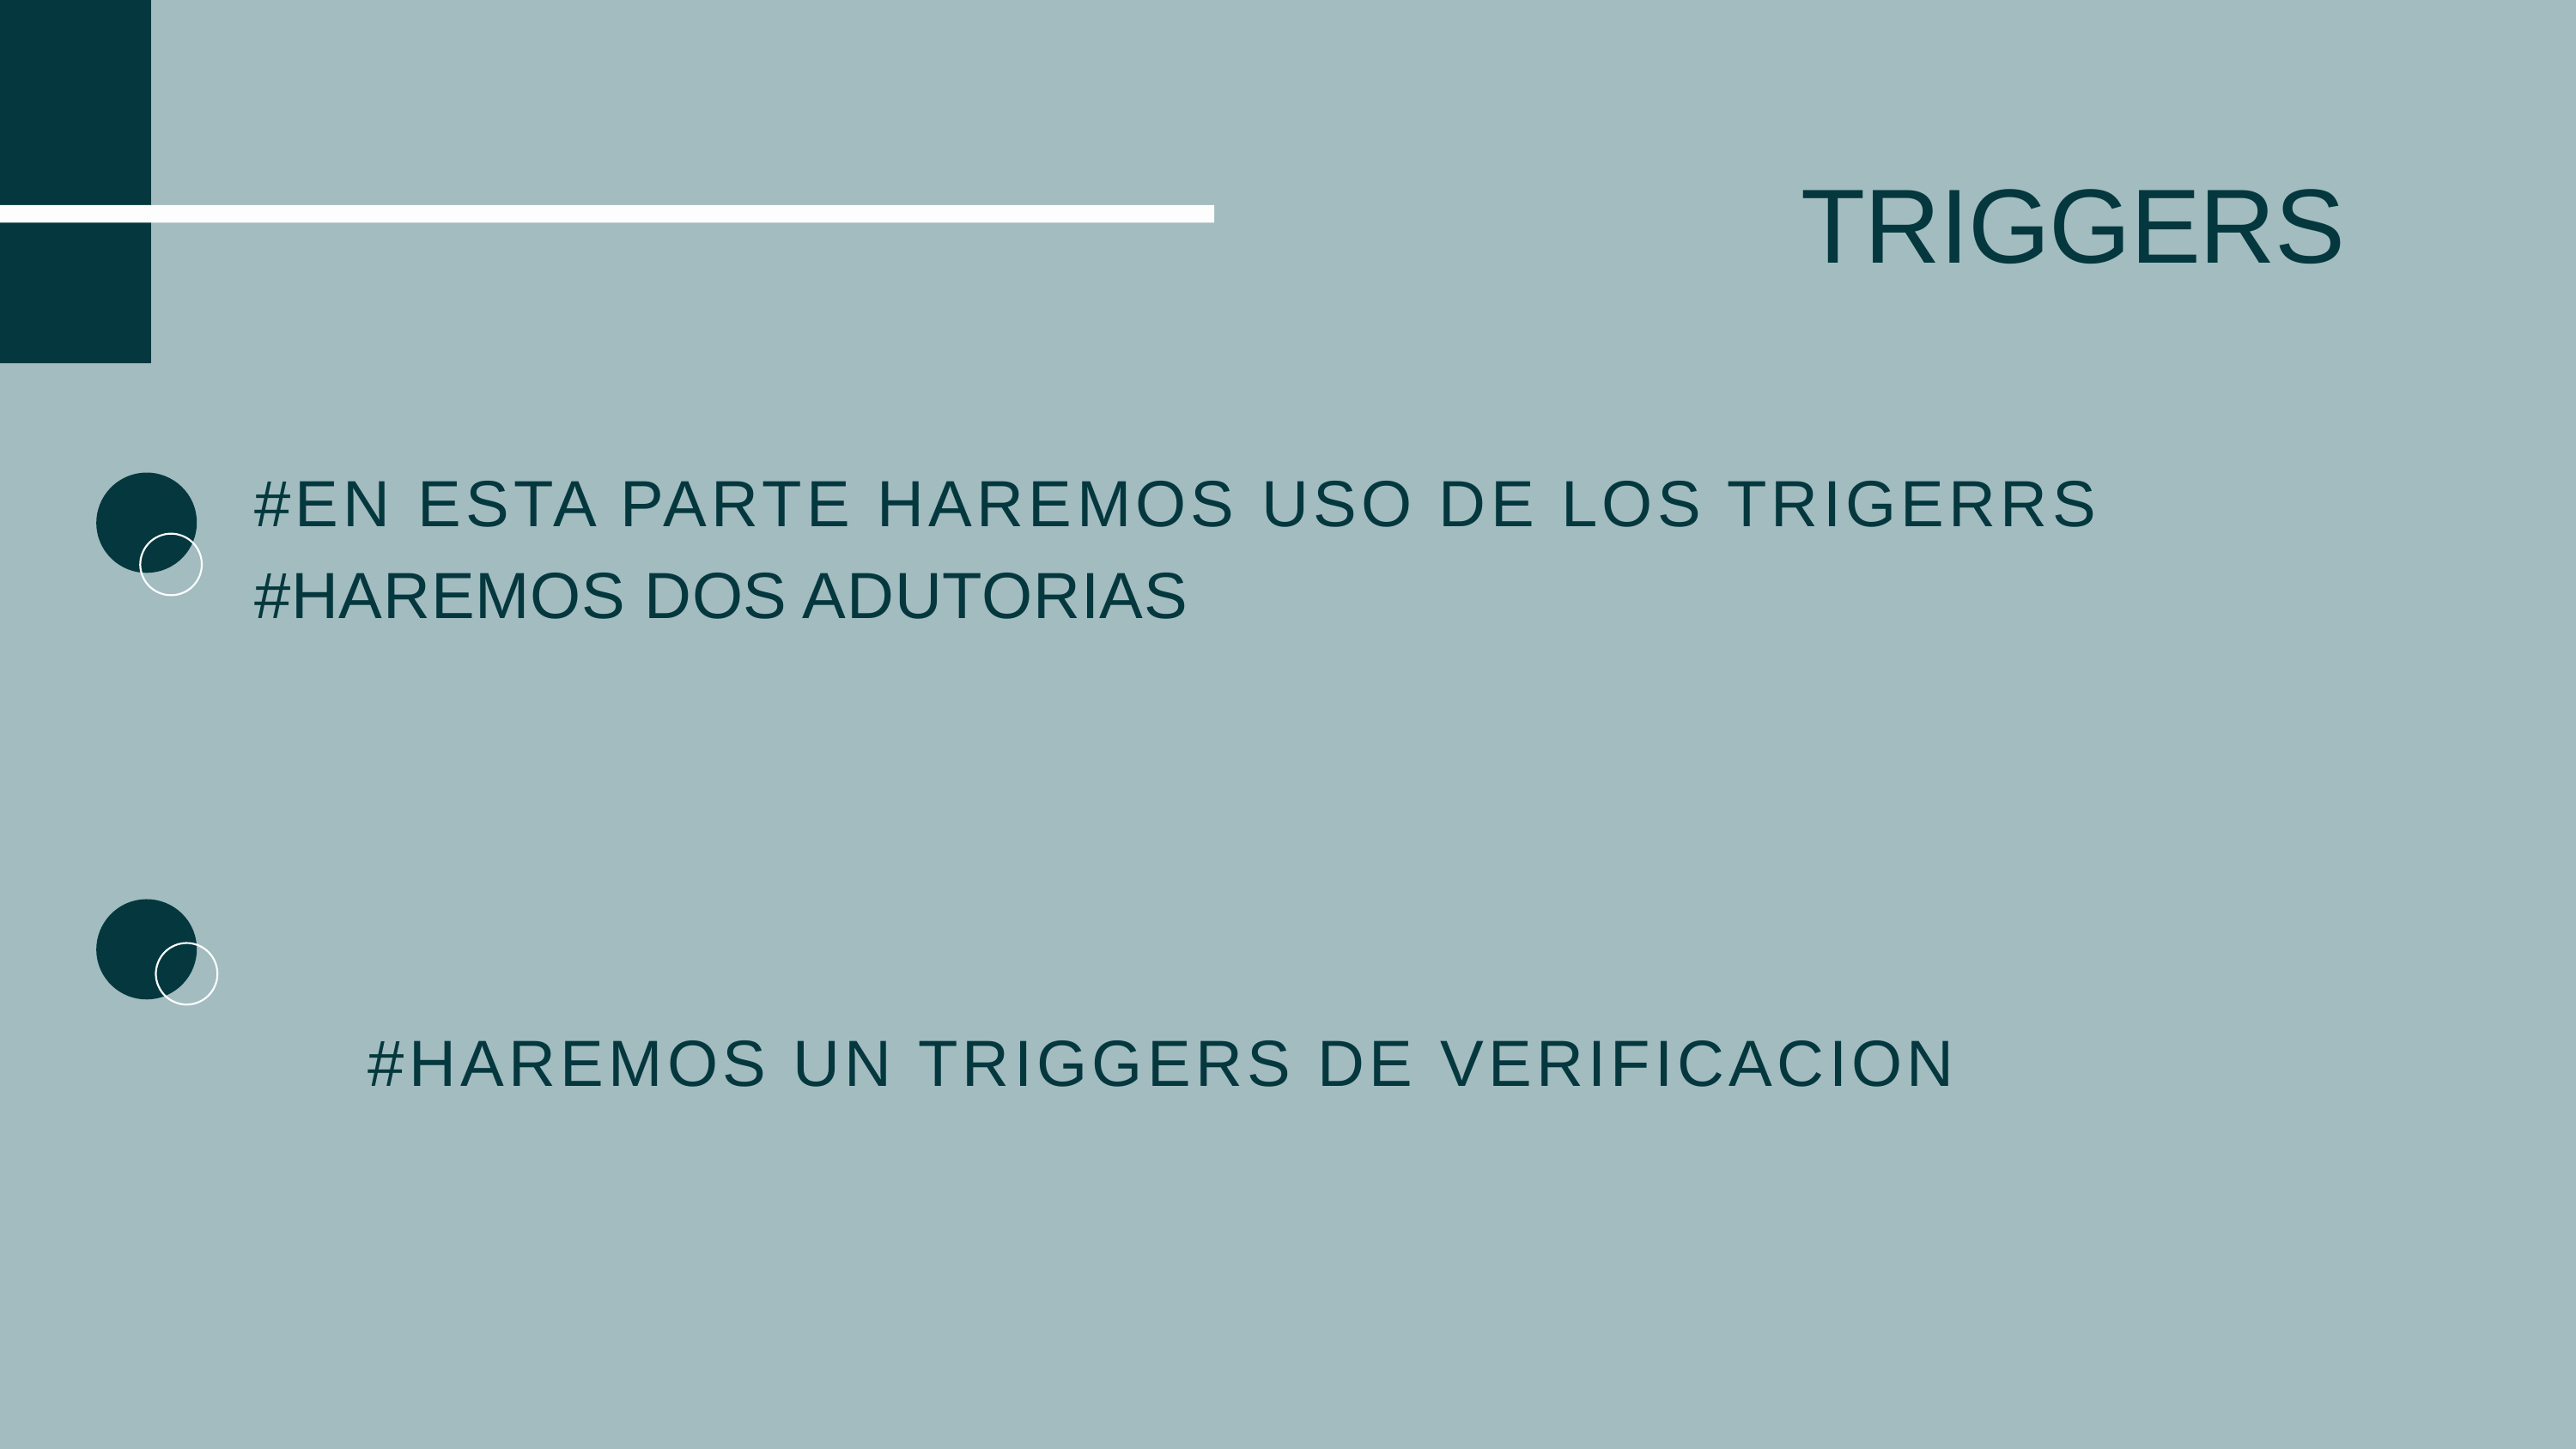

TRIGGERS

#EN ESTA PARTE HAREMOS USO DE LOS TRIGERRS
#HAREMOS DOS ADUTORIAS

#HAREMOS UN TRIGGERS DE VERIFICACION